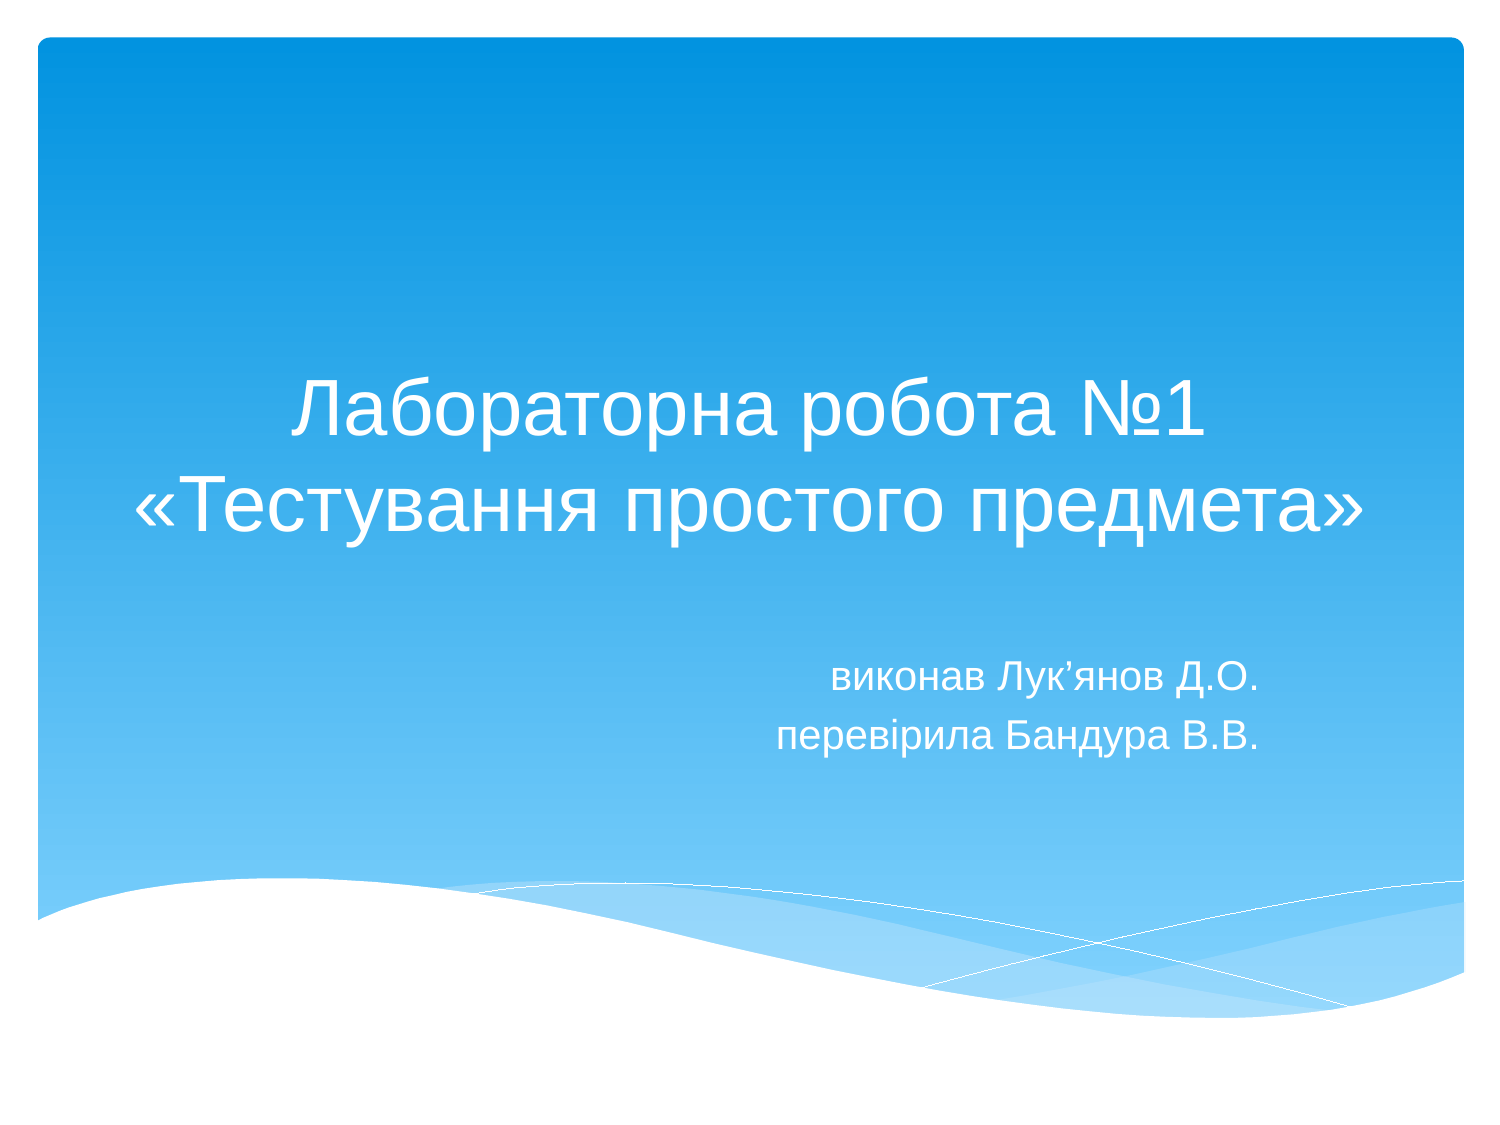

# Лабораторна робота №1 «Тестування простого предмета»

виконав Лук’янов Д.О.
перевірила Бандура В.В.